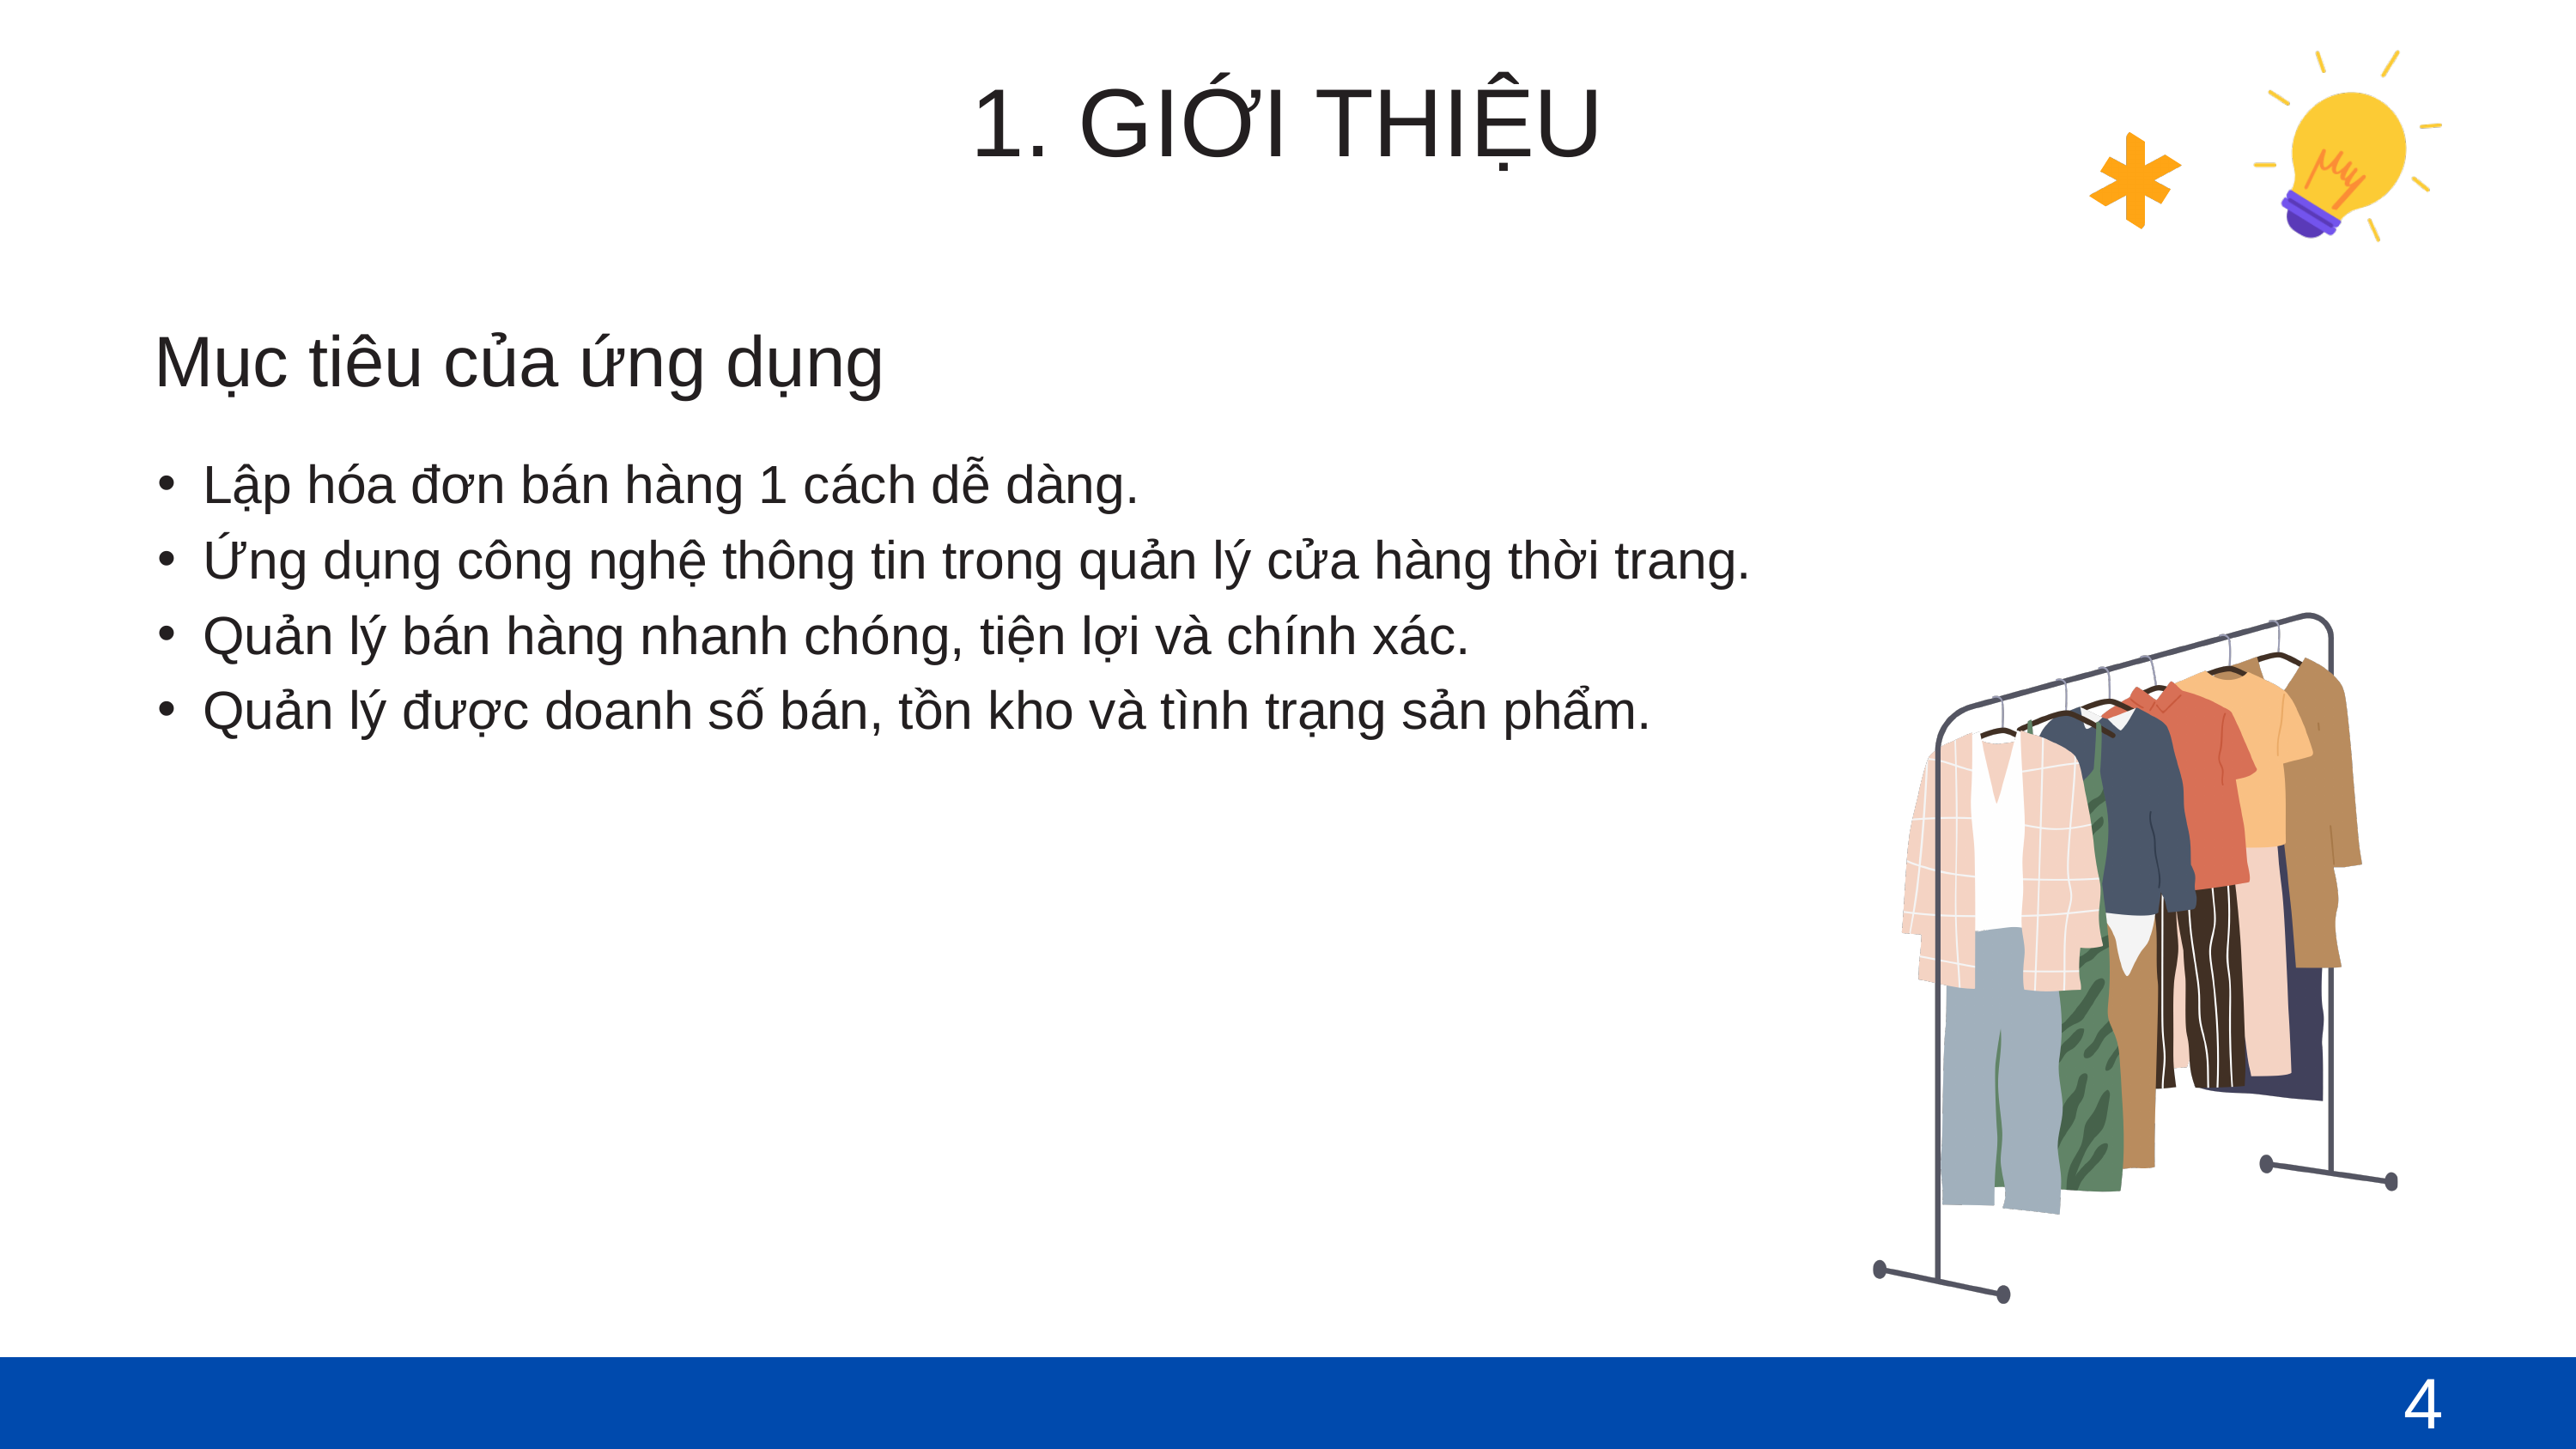

1. GIỚI THIỆU

Mục tiêu của ứng dụng
Lập hóa đơn bán hàng 1 cách dễ dàng.
Ứng dụng công nghệ thông tin trong quản lý cửa hàng thời trang.
Quản lý bán hàng nhanh chóng, tiện lợi và chính xác.
Quản lý được doanh số bán, tồn kho và tình trạng sản phẩm.

4